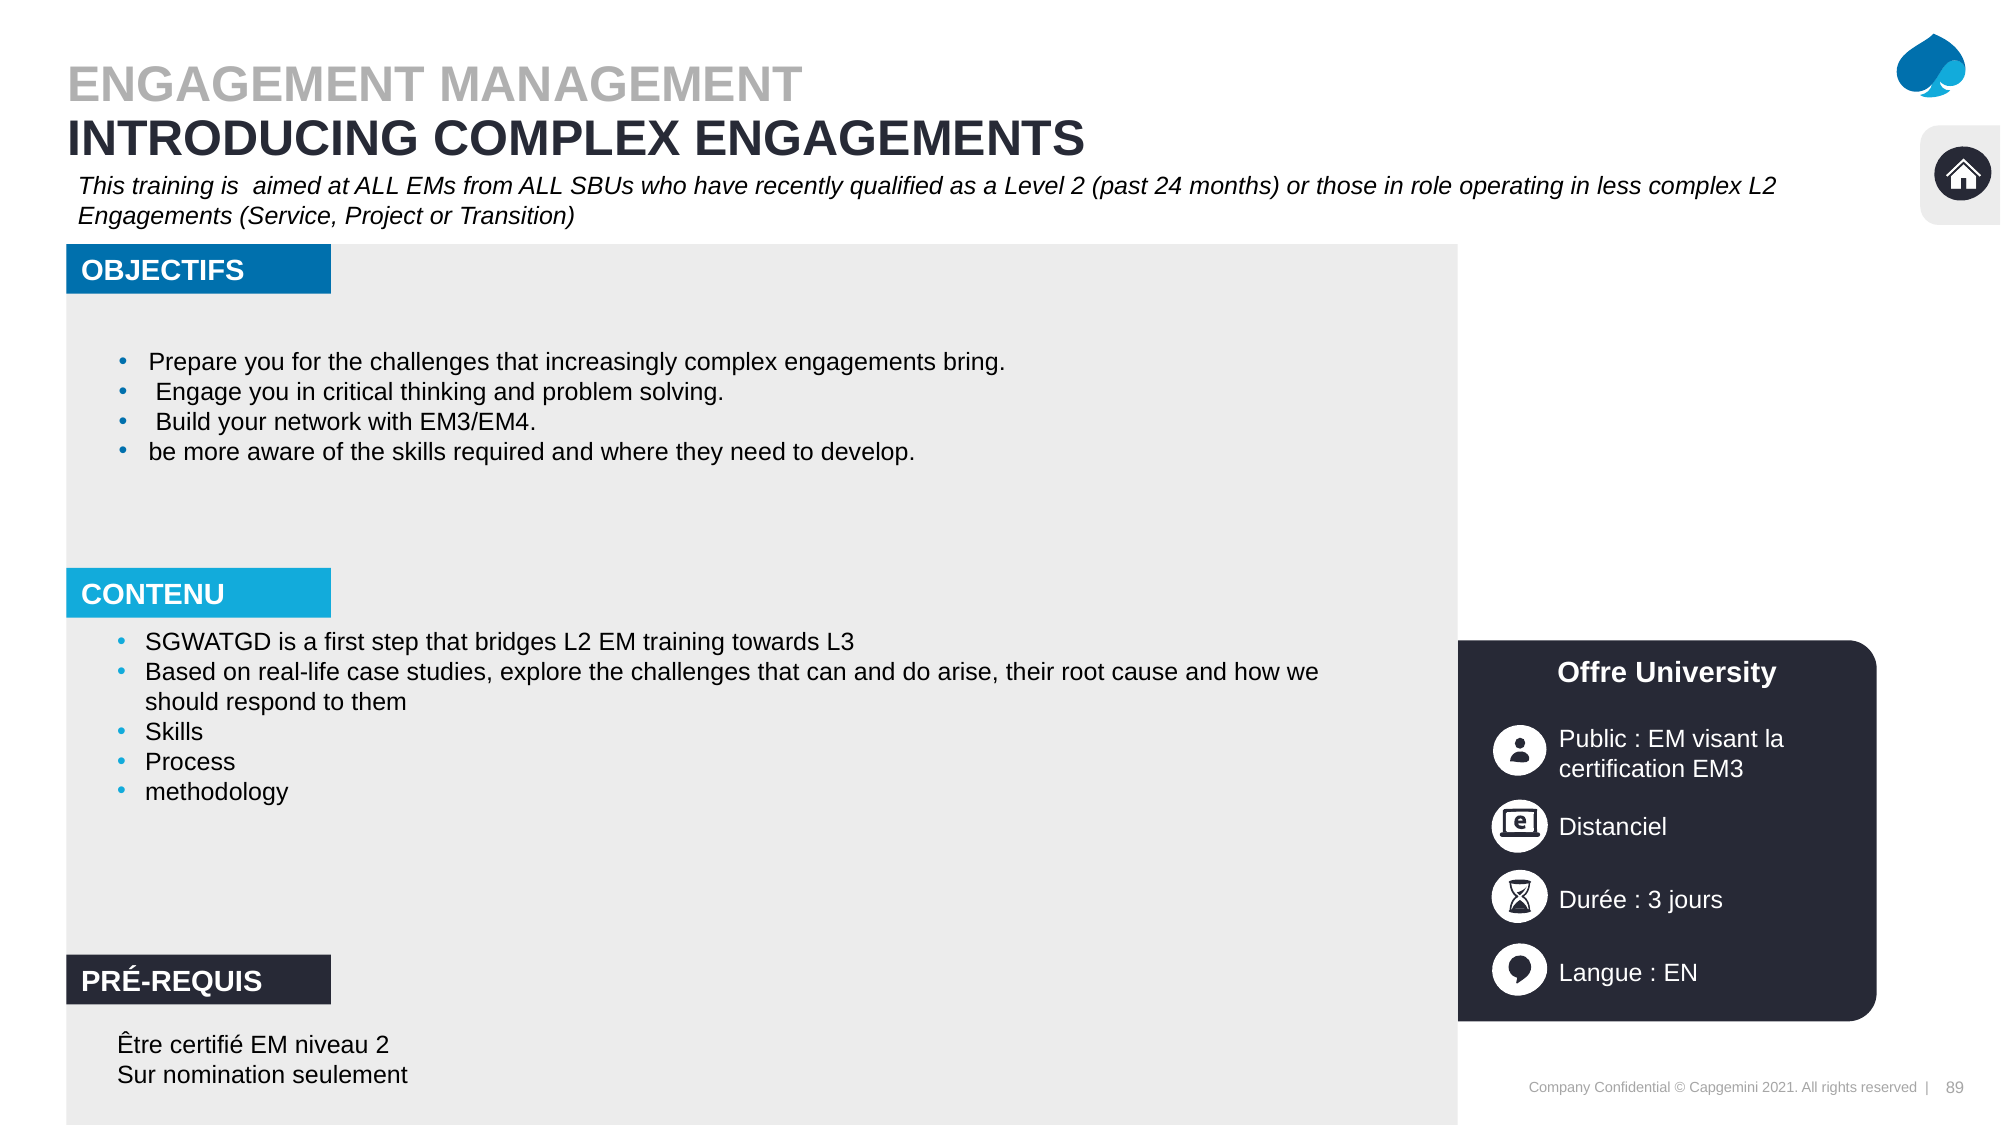

Engagement management
Introducing complex engagements
This training is  aimed at ALL EMs from ALL SBUs who have recently qualified as a Level 2 (past 24 months) or those in role operating in less complex L2 Engagements (Service, Project or Transition)
OBJECTIFS

Prepare you for the challenges that increasingly complex engagements bring.
 Engage you in critical thinking and problem solving.
 Build your network with EM3/EM4.
be more aware of the skills required and where they need to develop.
CONTENU
SGWATGD is a first step that bridges L2 EM training towards L3
Based on real-life case studies, explore the challenges that can and do arise, their root cause and how we should respond to them
Skills
Process
methodology

Offre University

Public : EM visant la certification EM3

Distanciel

Durée : 3 jours

PRé-REQUIS
Langue : EN
Être certifié EM niveau 2
Sur nomination seulement